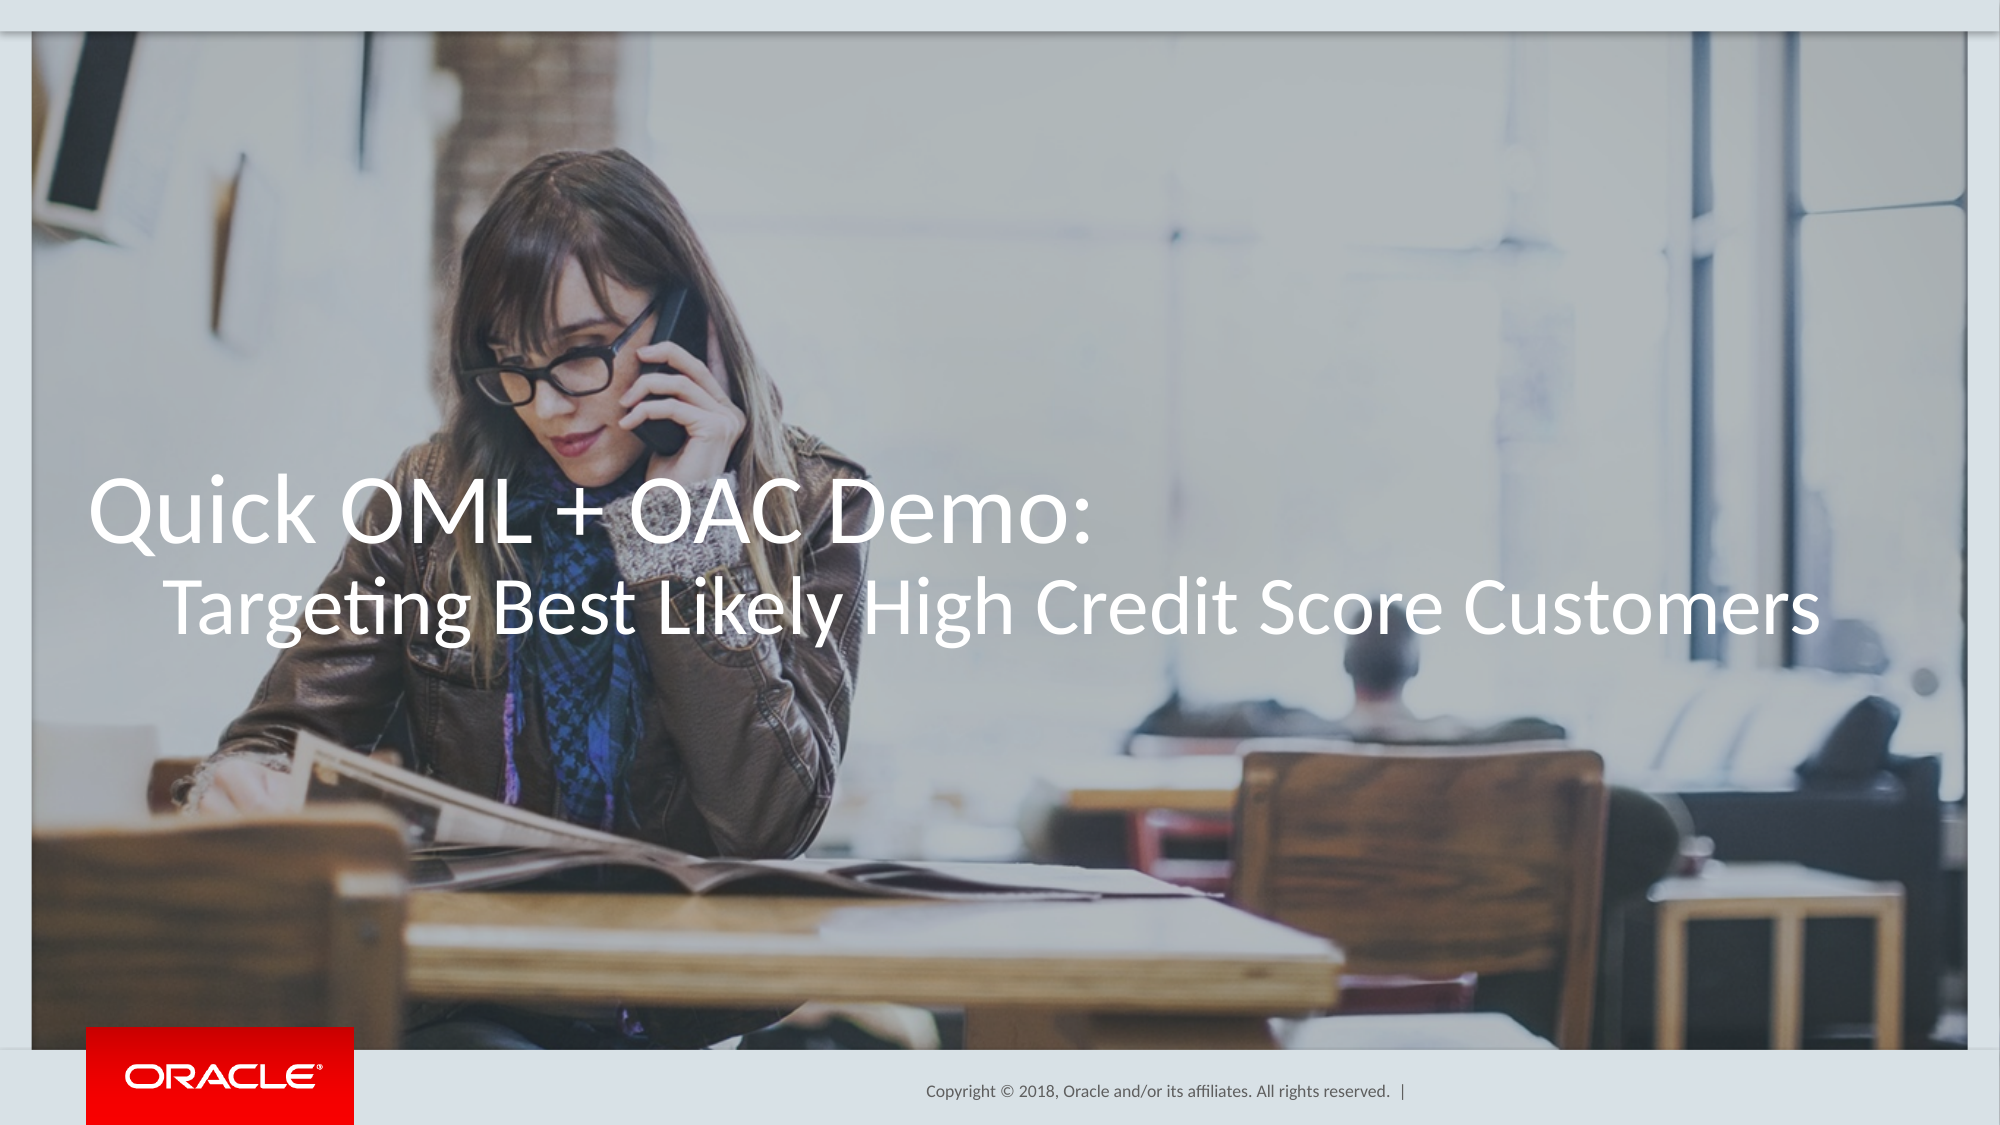

# Quick OML + OAC Demo: Targeting Best Likely High Credit Score Customers